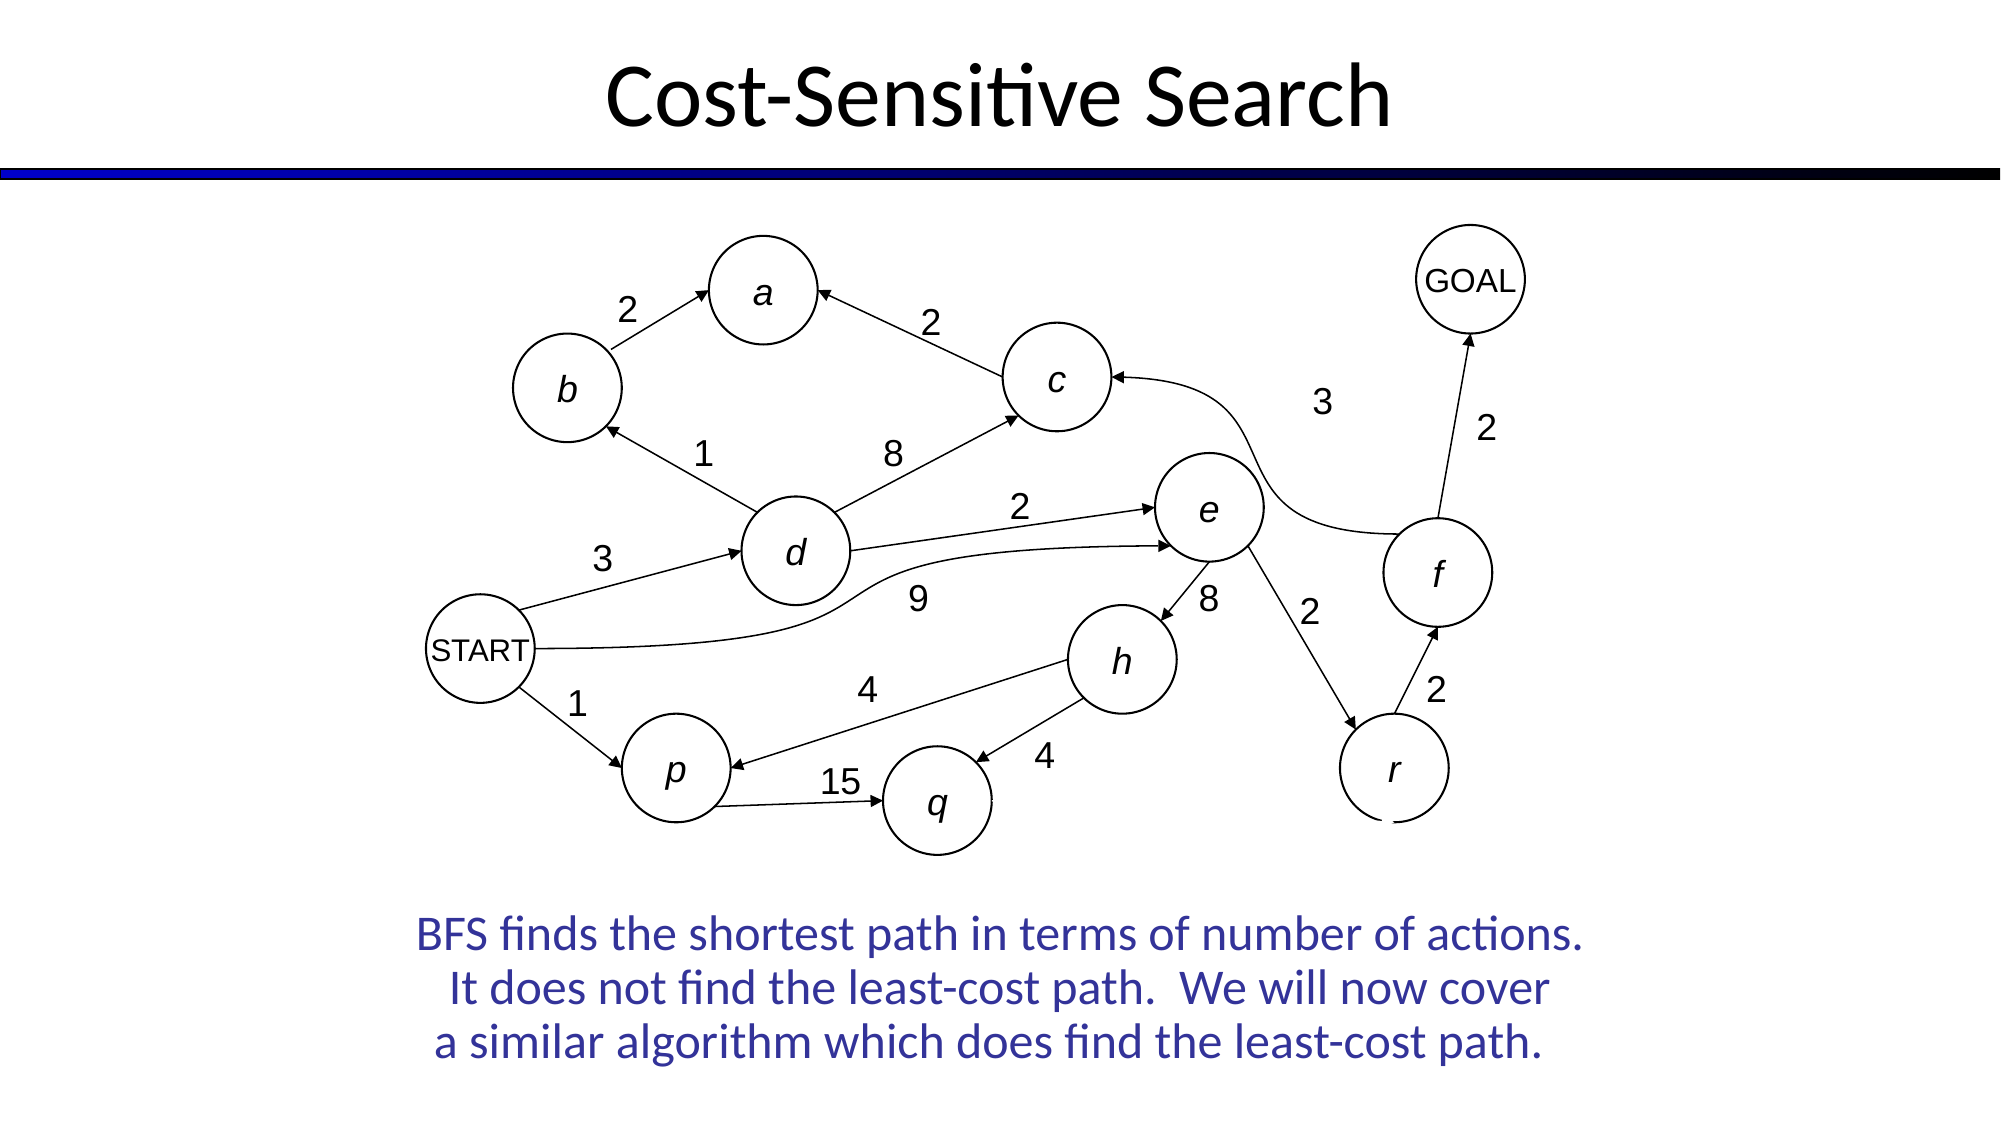

# Cost-Sensitive Search
GOAL
a
c
b
e
d
f
START
h
p
r
q
2
2
3
2
1
8
2
3
9
8
2
4
2
1
4

15
BFS finds the shortest path in terms of number of actions.
It does not find the least-cost path.  We will now cover
a similar algorithm which does find the least-cost path.